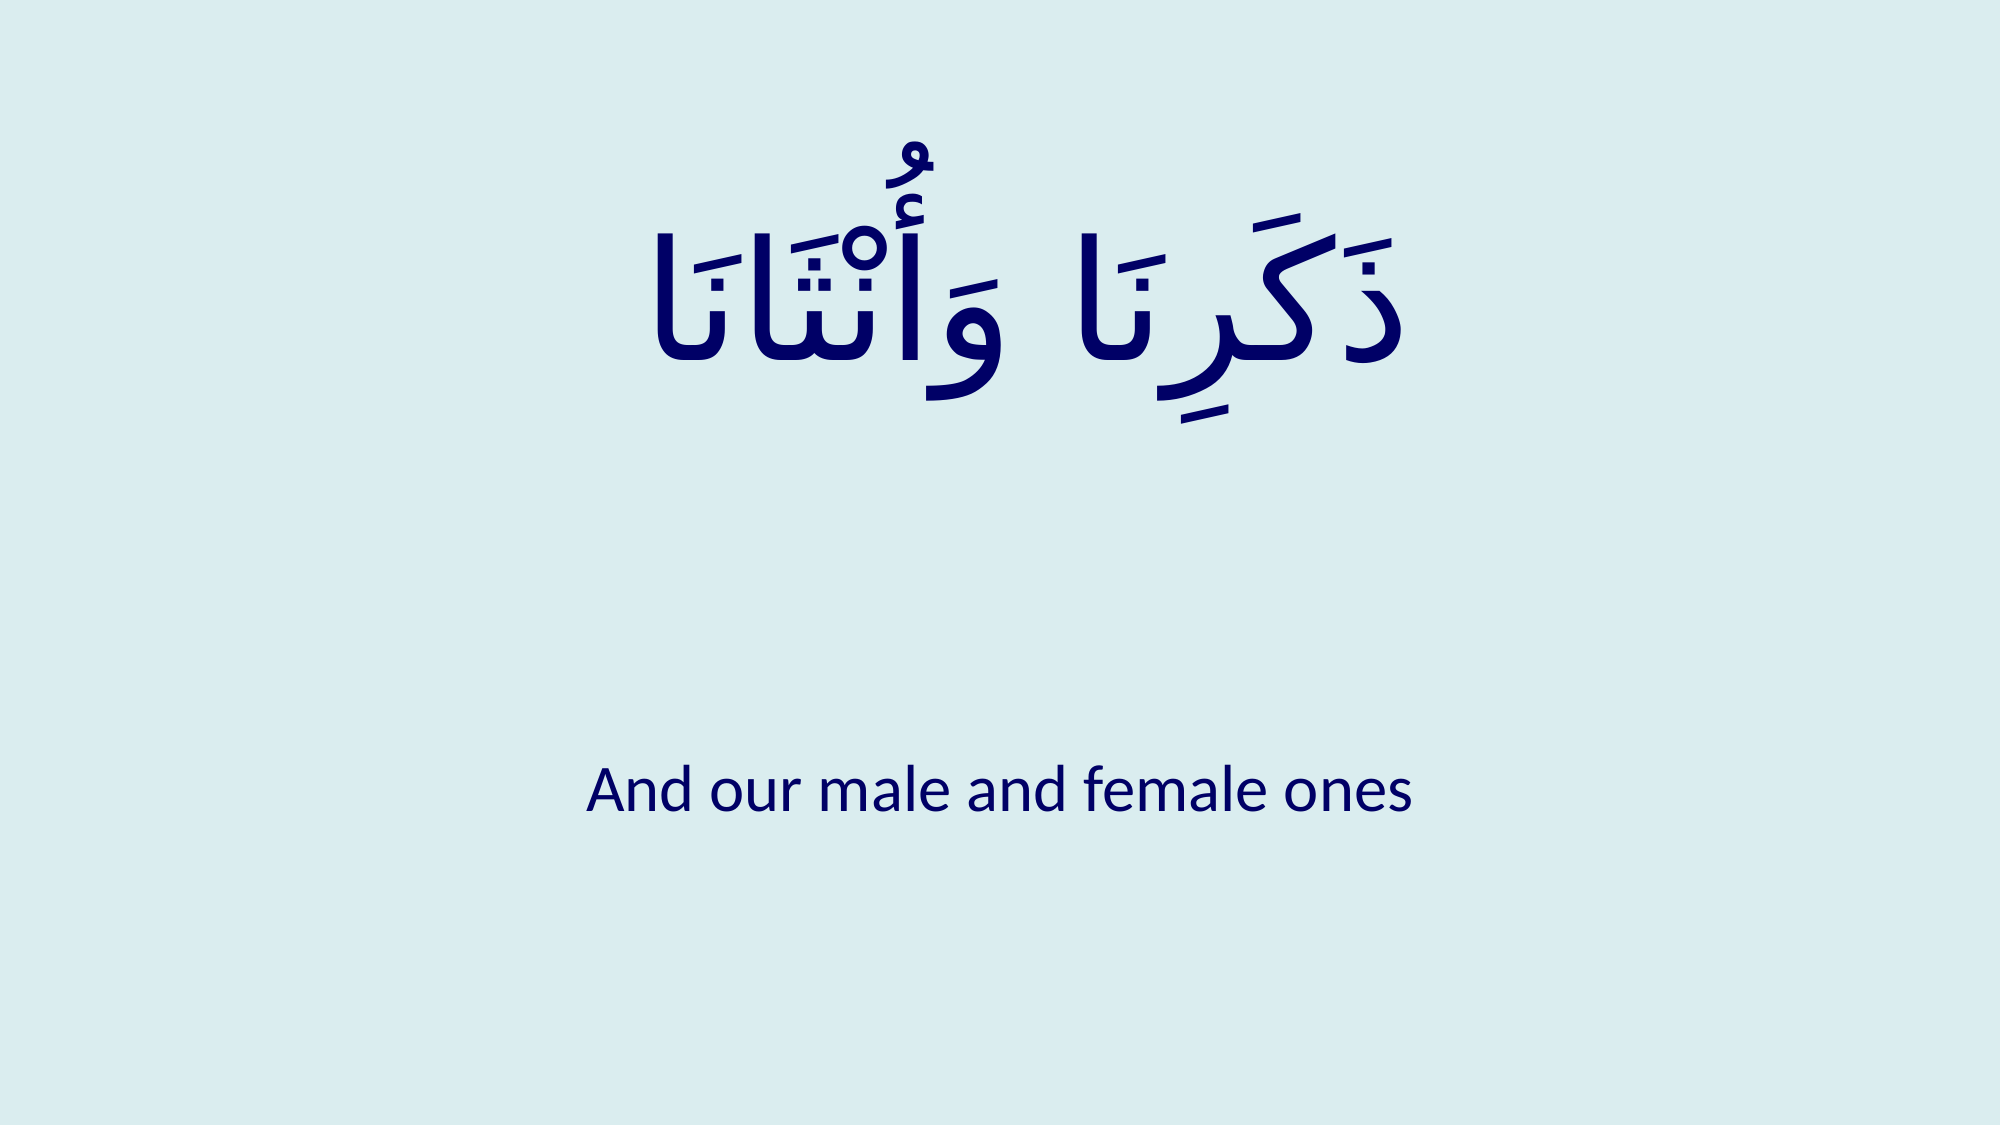

# ذَكَرِنَا وَأُنْثَانَا
And our male and female ones